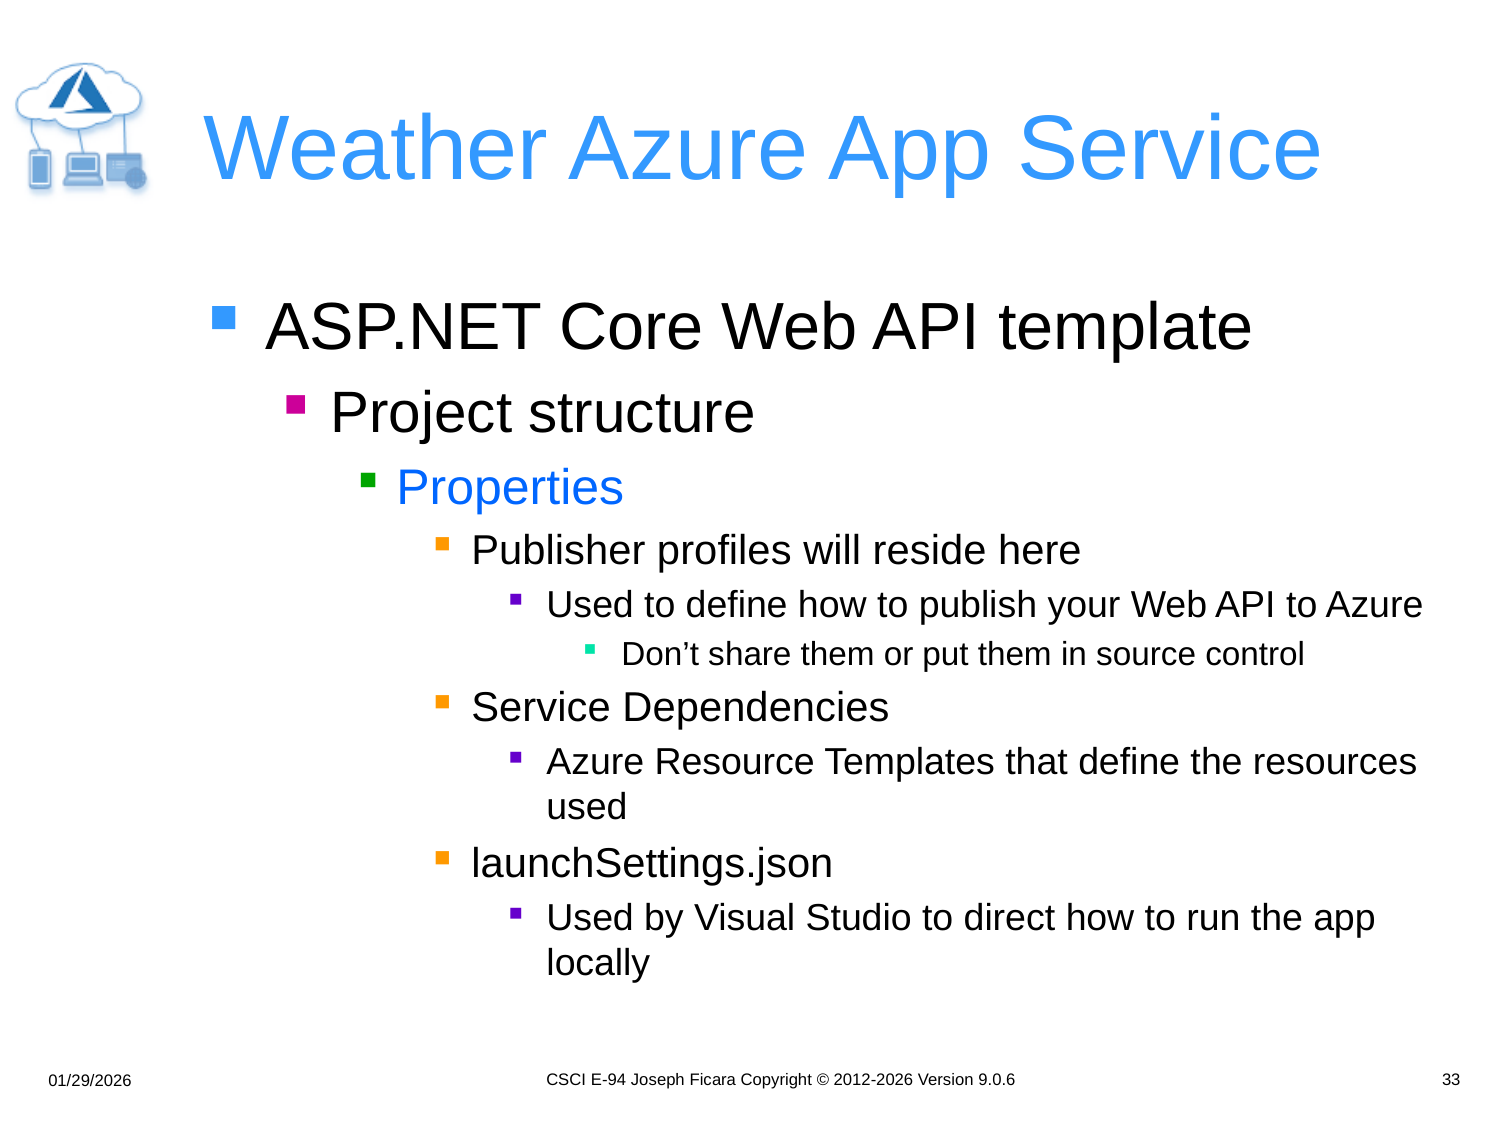

# Weather Azure App Service
ASP.NET Core Web API template
Project structure
Properties
Publisher profiles will reside here
Used to define how to publish your Web API to Azure
Don’t share them or put them in source control
Service Dependencies
Azure Resource Templates that define the resources used
launchSettings.json
Used by Visual Studio to direct how to run the app locally
CSCI E-94 Joseph Ficara Copyright © 2012-2026 Version 9.0.6
33
01/29/2026